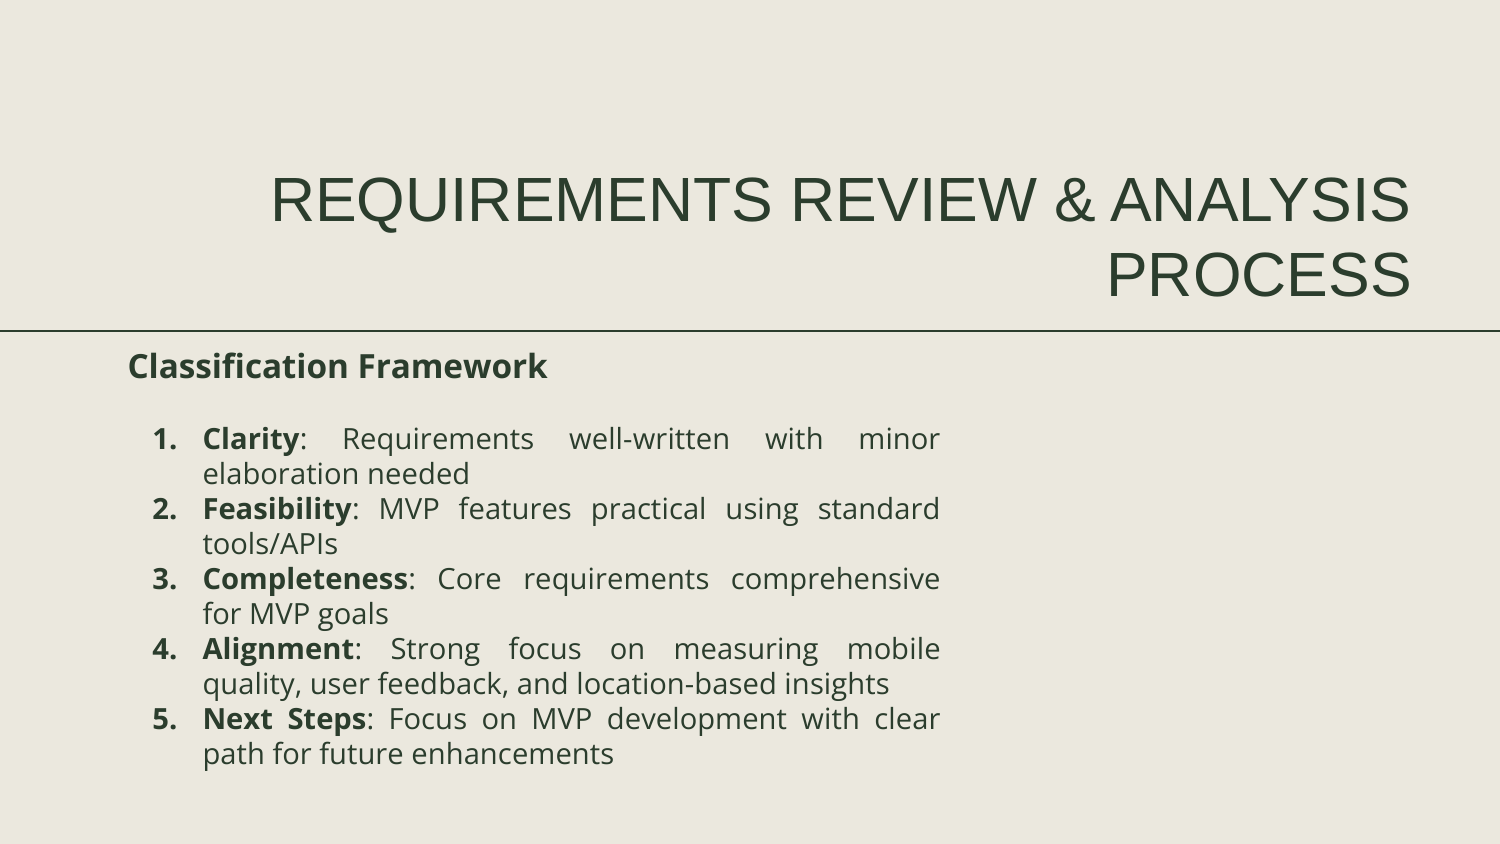

# REQUIREMENTS REVIEW & ANALYSIS PROCESS
Classification Framework

Clarity: Requirements well-written with minor elaboration needed
Feasibility: MVP features practical using standard tools/APIs
Completeness: Core requirements comprehensive for MVP goals
Alignment: Strong focus on measuring mobile quality, user feedback, and location-based insights
Next Steps: Focus on MVP development with clear path for future enhancements